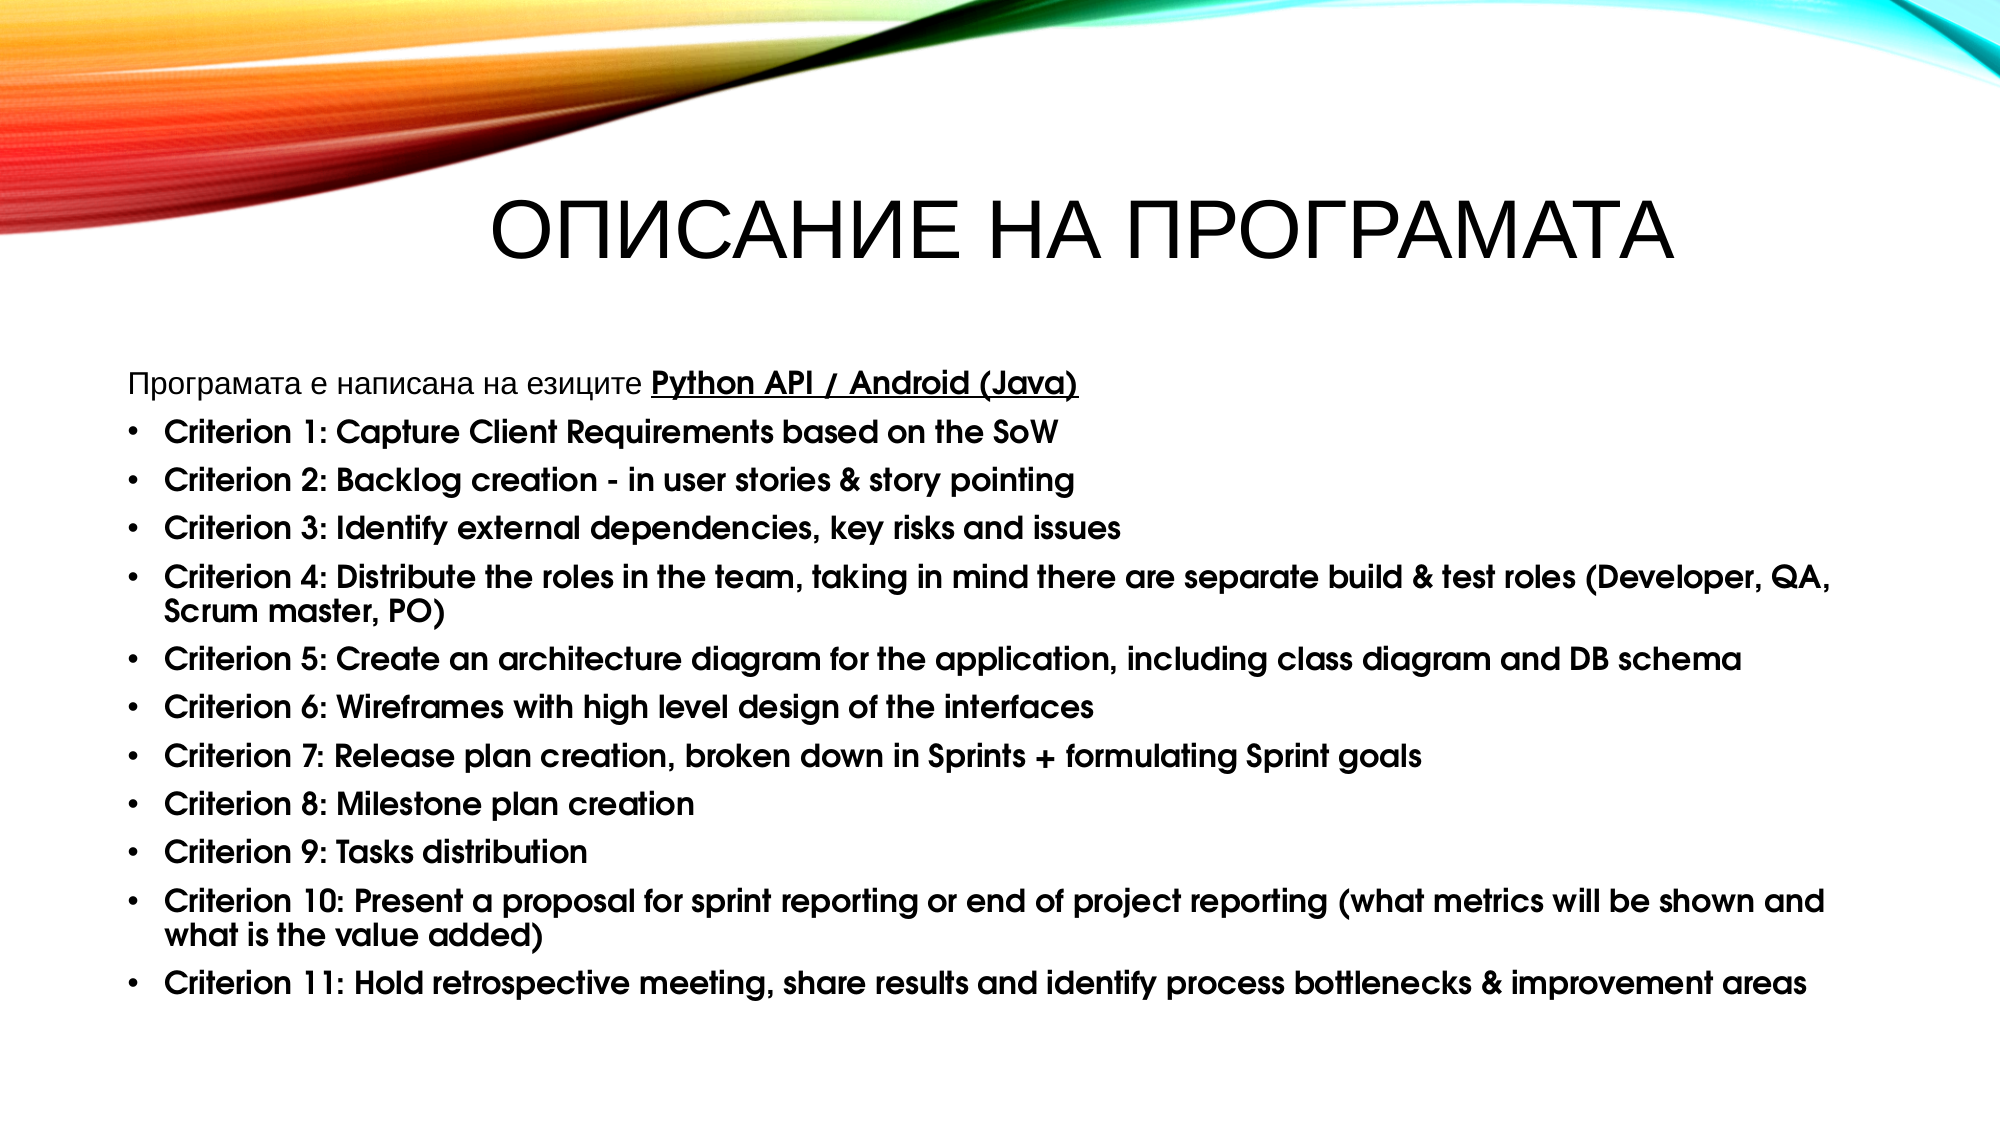

# Описание на програмата
Програмата е написана на езиците Python API / Android (Java)
Criterion 1: Capture Client Requirements based on the SoW
Criterion 2: Backlog creation - in user stories & story pointing
Criterion 3: Identify external dependencies, key risks and issues
Criterion 4: Distribute the roles in the team, taking in mind there are separate build & test roles (Developer, QA, Scrum master, PO)
Criterion 5: Create an architecture diagram for the application, including class diagram and DB schema
Criterion 6: Wireframes with high level design of the interfaces
Criterion 7: Release plan creation, broken down in Sprints + formulating Sprint goals
Criterion 8: Milestone plan creation
Criterion 9: Tasks distribution
Criterion 10: Present a proposal for sprint reporting or end of project reporting (what metrics will be shown and what is the value added)
Criterion 11: Hold retrospective meeting, share results and identify process bottlenecks & improvement areas